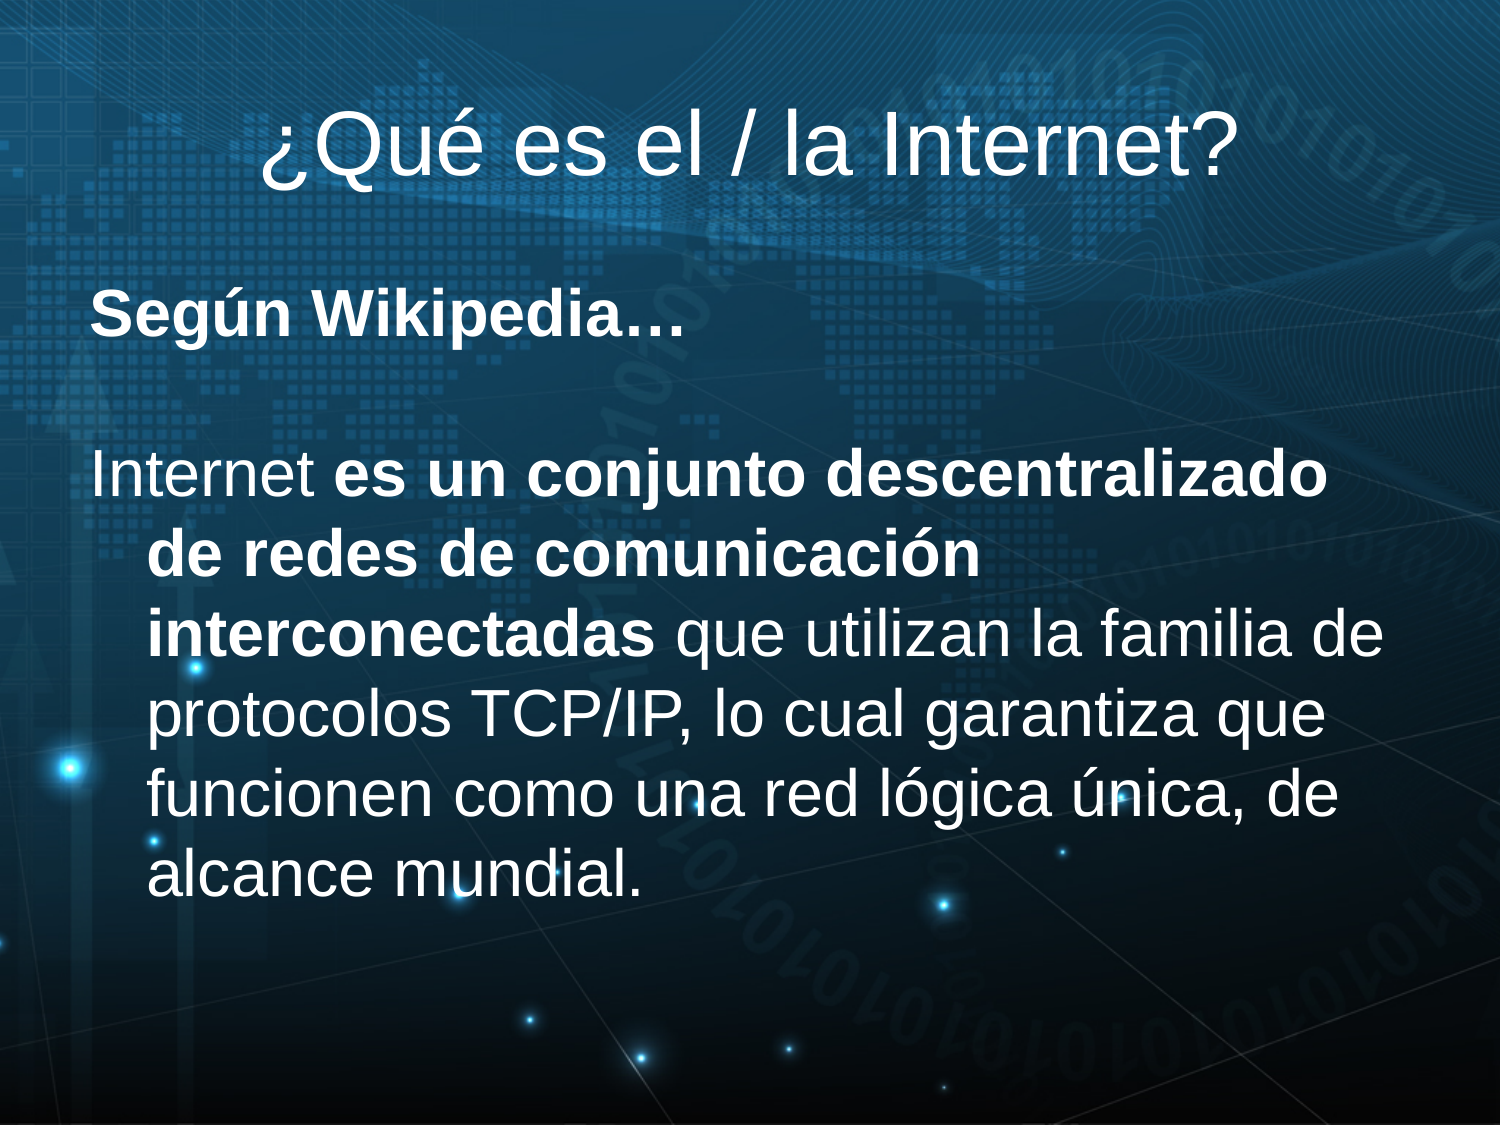

# ¿Qué es el / la Internet?
Según Wikipedia…

Internet es un conjunto descentralizado de redes de comunicación interconectadas que utilizan la familia de protocolos TCP/IP, lo cual garantiza que funcionen como una red lógica única, de alcance mundial.